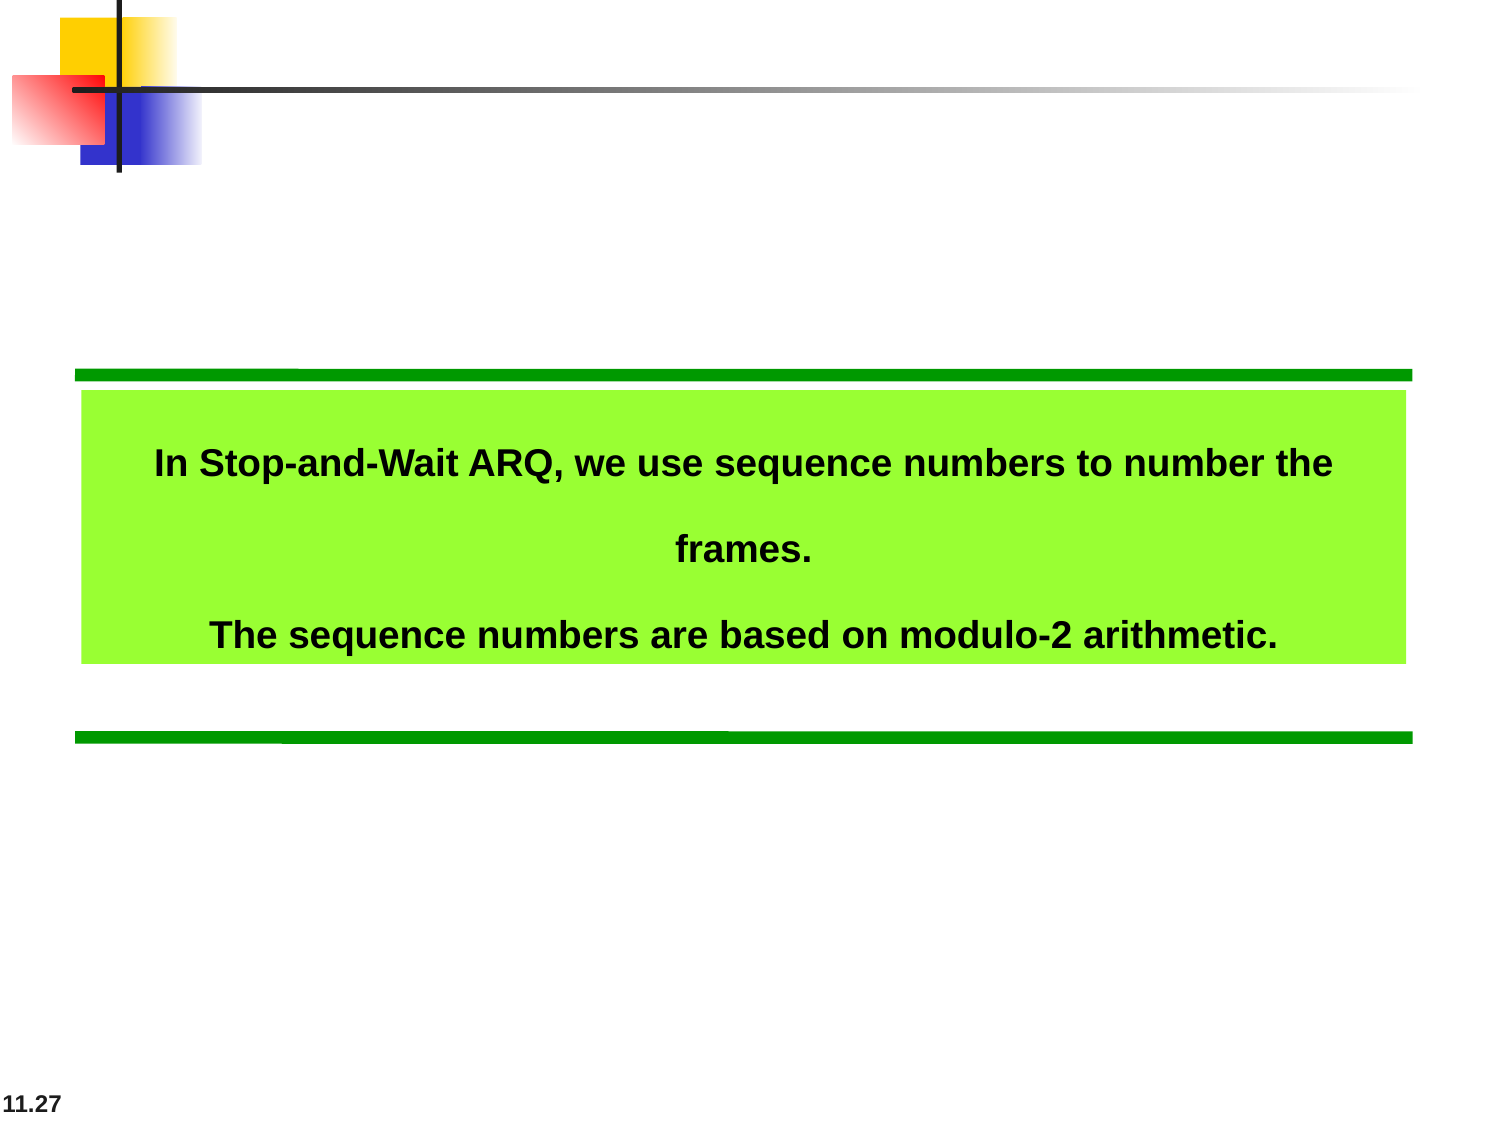

In Stop-and-Wait ARQ, we use sequence numbers to number the frames.
The sequence numbers are based on modulo-2 arithmetic.

11.27